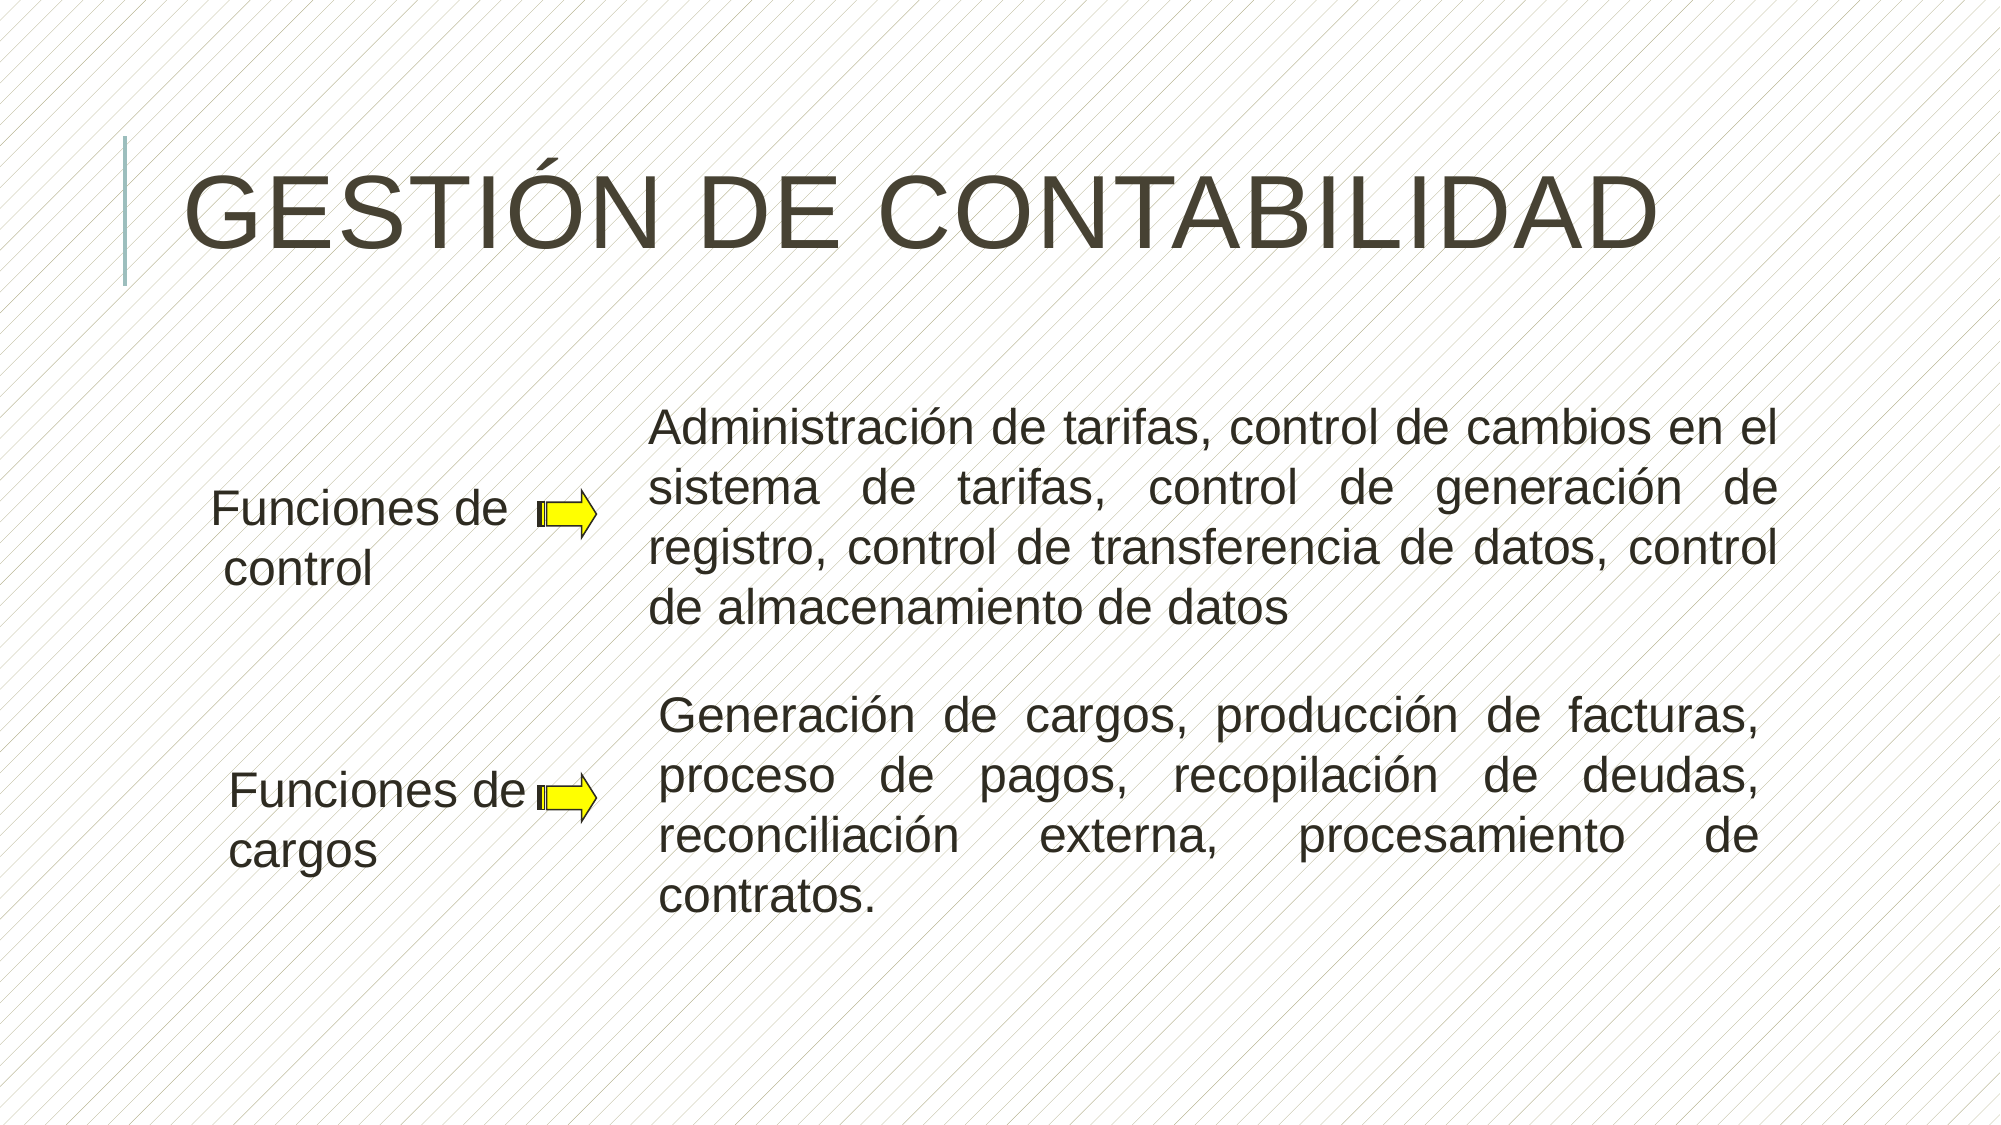

# Gestión de contabilidad
Administración de tarifas, control de cambios en el sistema de tarifas, control de generación de registro, control de transferencia de datos, control de almacenamiento de datos
Funciones de
 control

Generación de cargos, producción de facturas, proceso de pagos, recopilación de deudas, reconciliación externa, procesamiento de contratos.
Funciones de
cargos